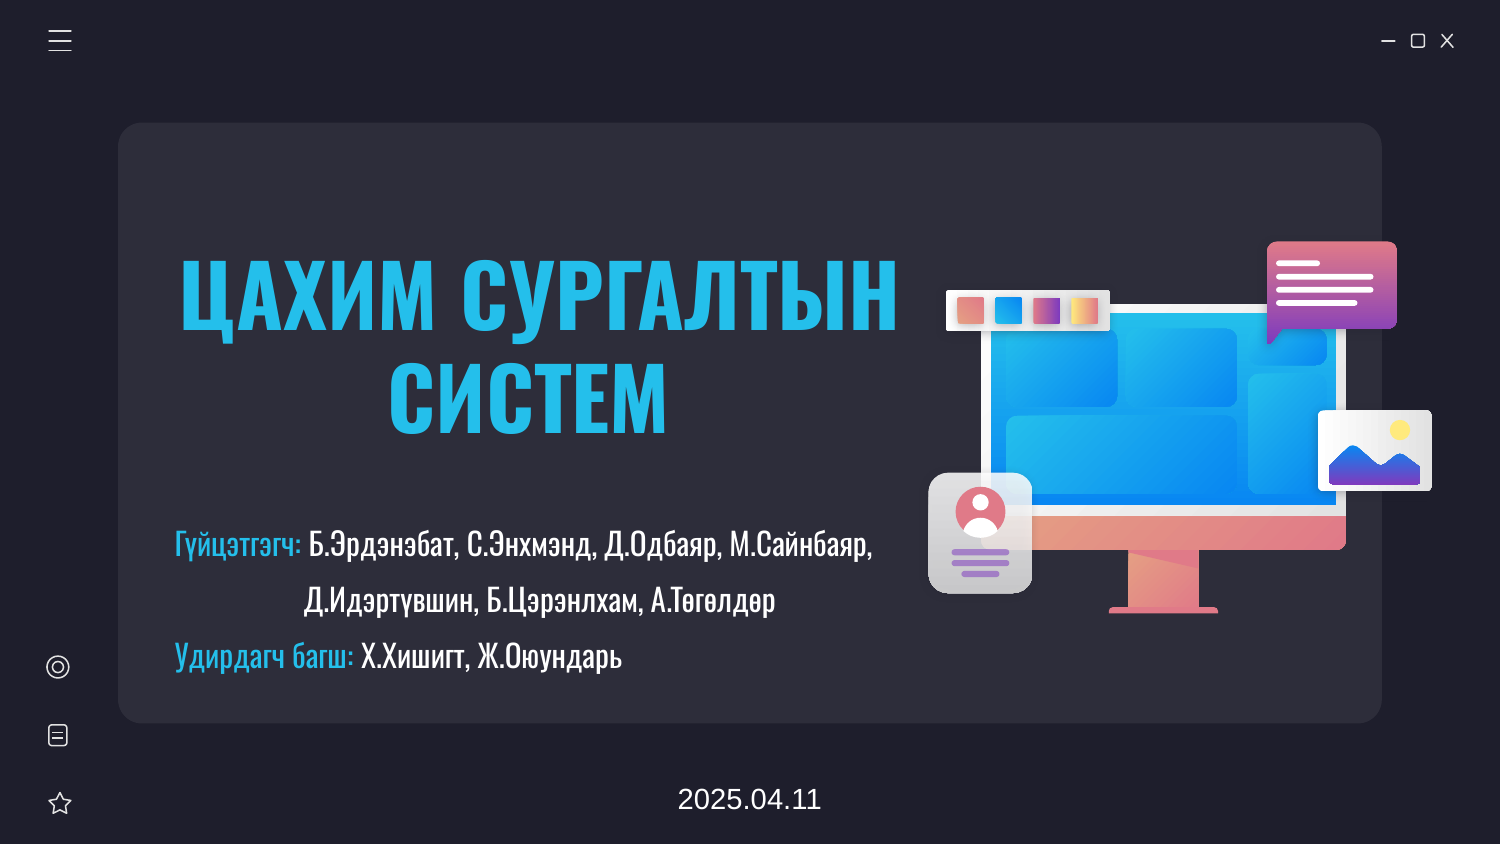

# ЦАХИМ СУРГАЛТЫН СИСТЕМ

Гүйцэтгэгч: Б.Эрдэнэбат, С.Энхмэнд, Д.Одбаяр, М.Сайнбаяр,
                     Д.Идэртүвшин, Б.Цэрэнлхам, А.Төгөлдөр
Удирдагч багш: Х.Хишигт, Ж.Оюундарь

2025.04.11